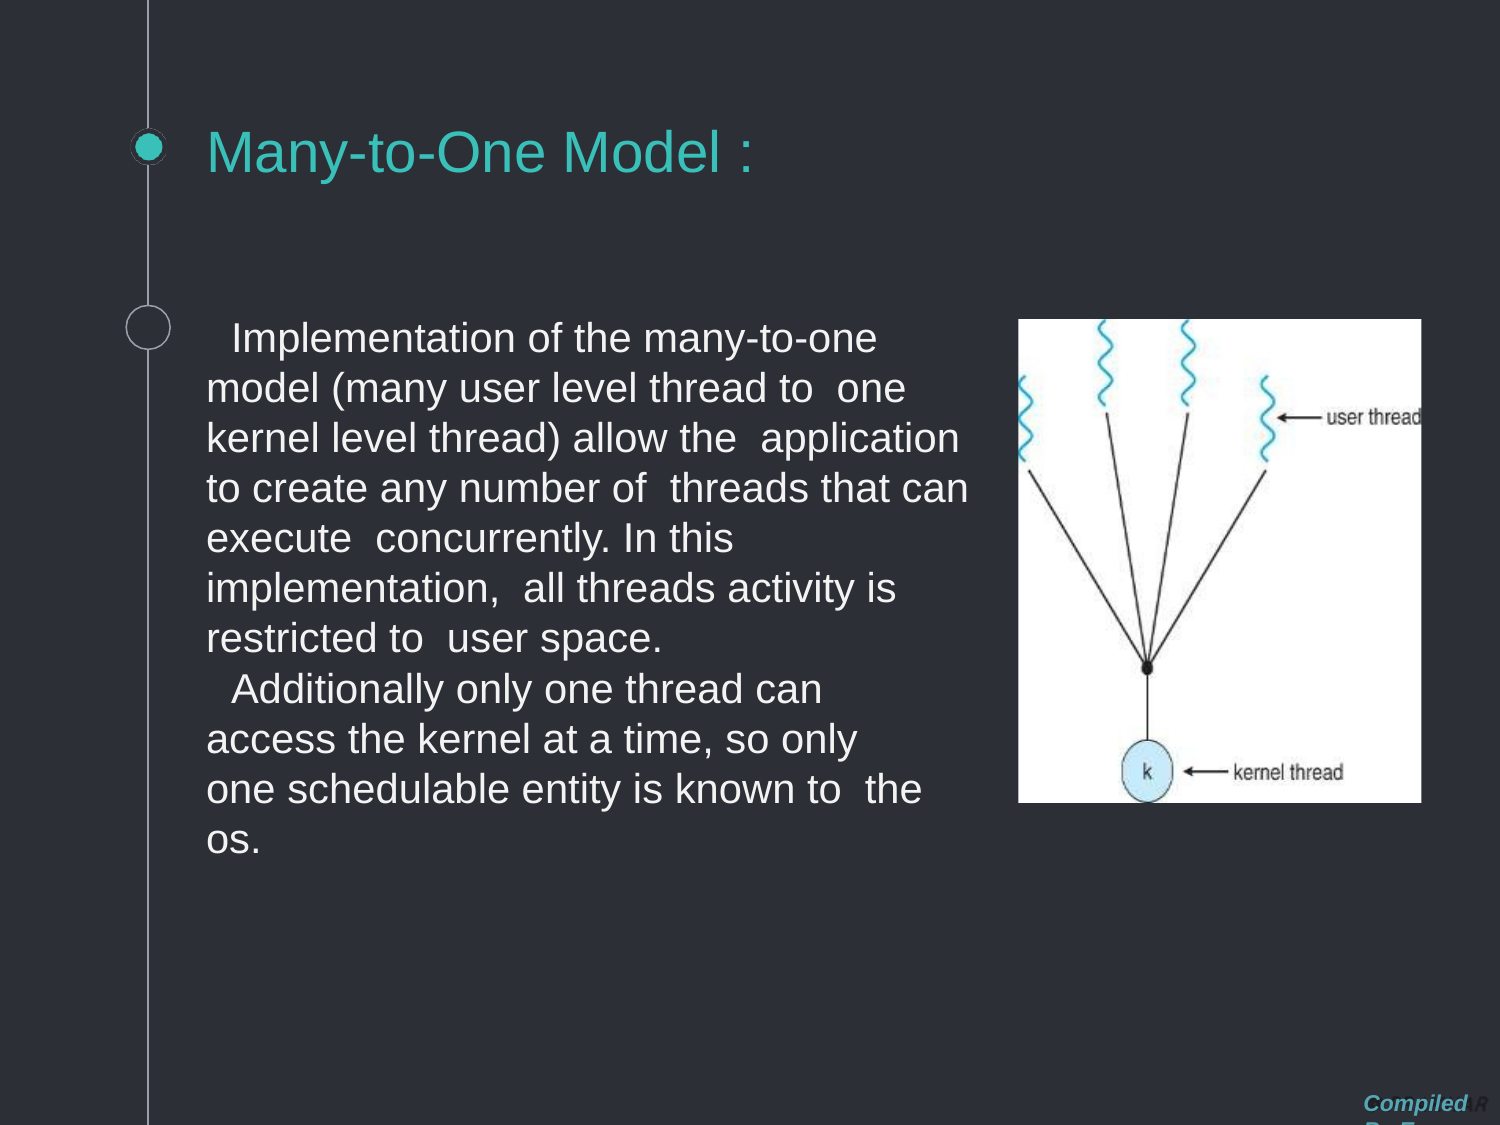

# Many-to-One Model :

Implementation of the many-to-one  model (many user level thread to  one kernel level thread) allow the  application to create any number of  threads that can execute  concurrently. In this implementation,  all threads activity is restricted to  user space.
Additionally only one thread can  access the kernel at a time, so only  one schedulable entity is known to  the os.

Compiled By Er. Nawaraj Bhandari